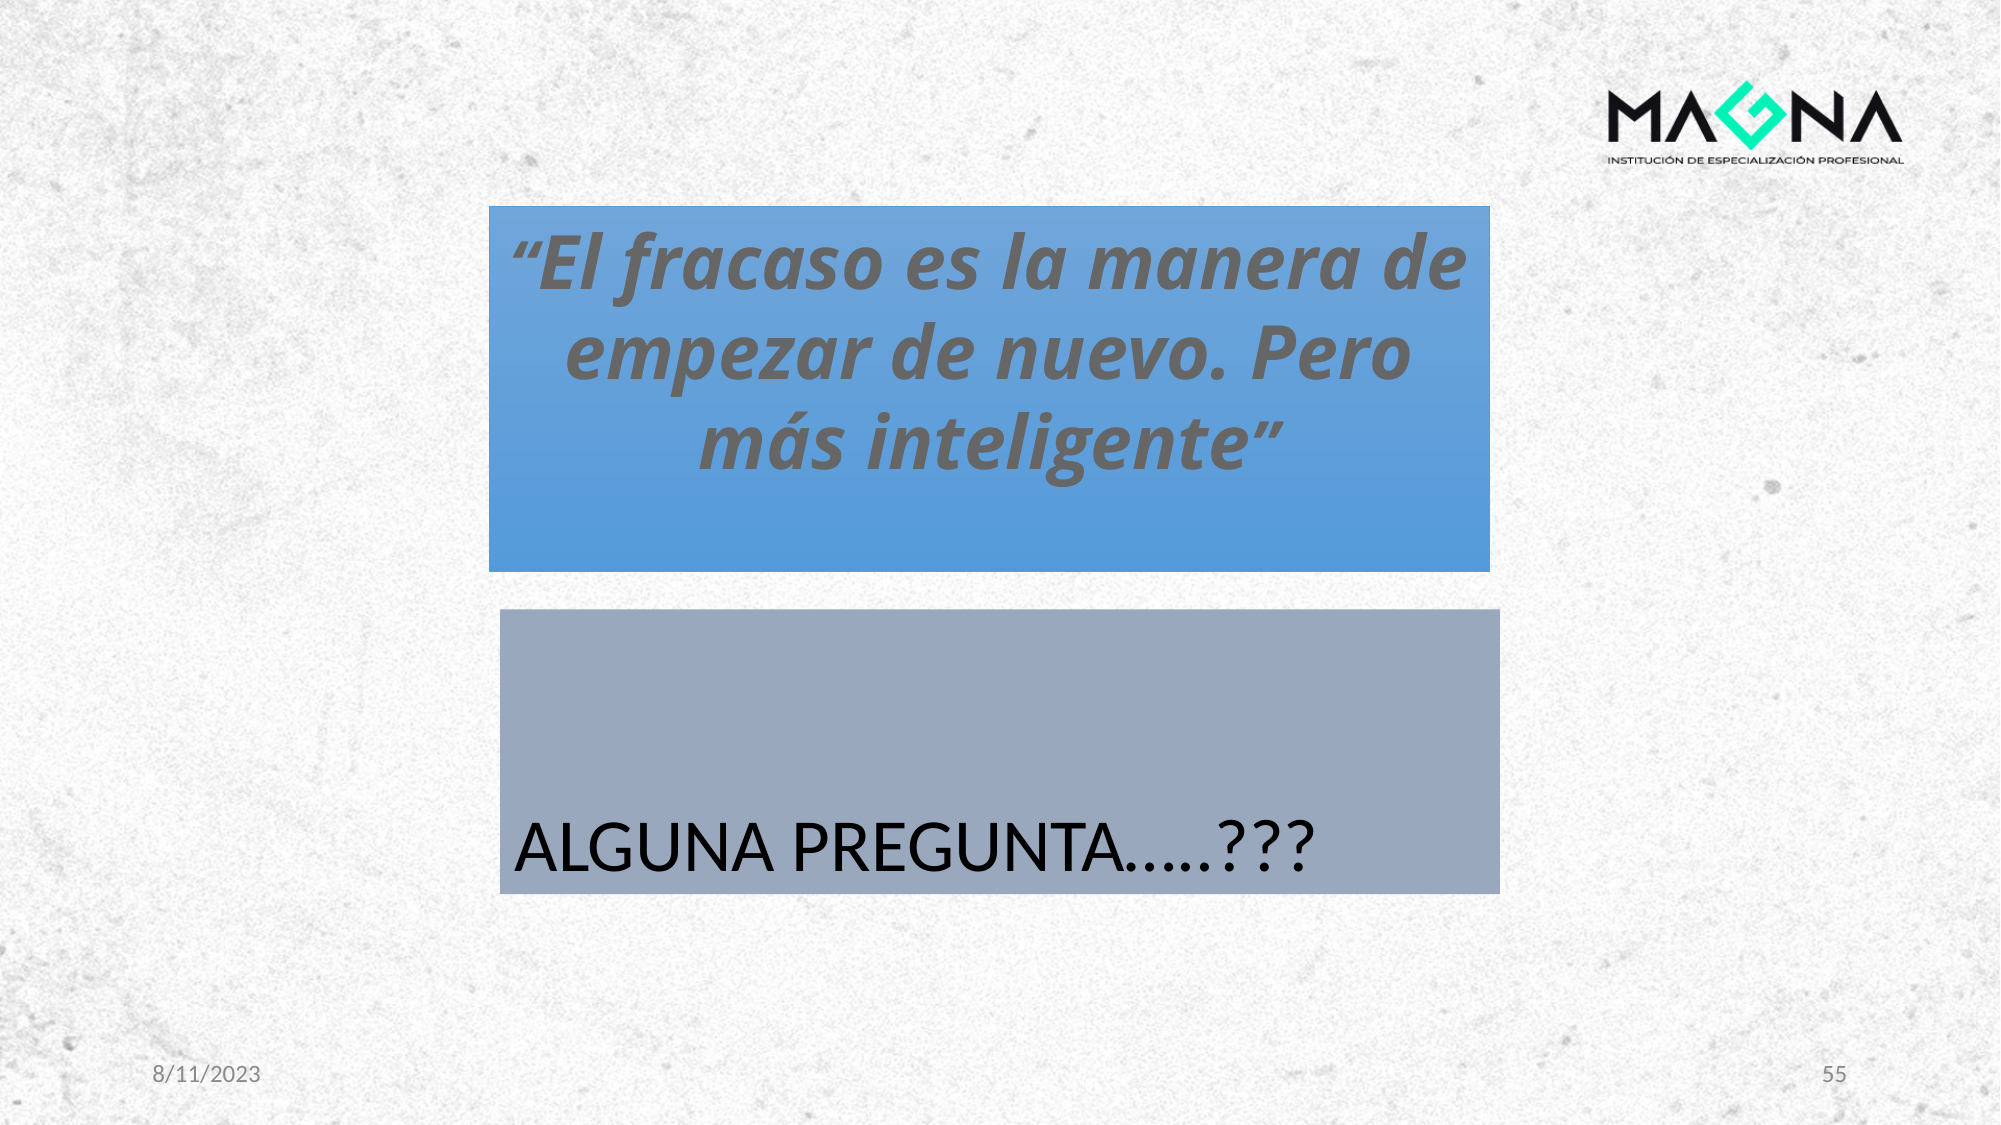

“El fracaso es la manera de empezar de nuevo. Pero más inteligente”

ALGUNA PREGUNTA…..???
8/11/2023
55